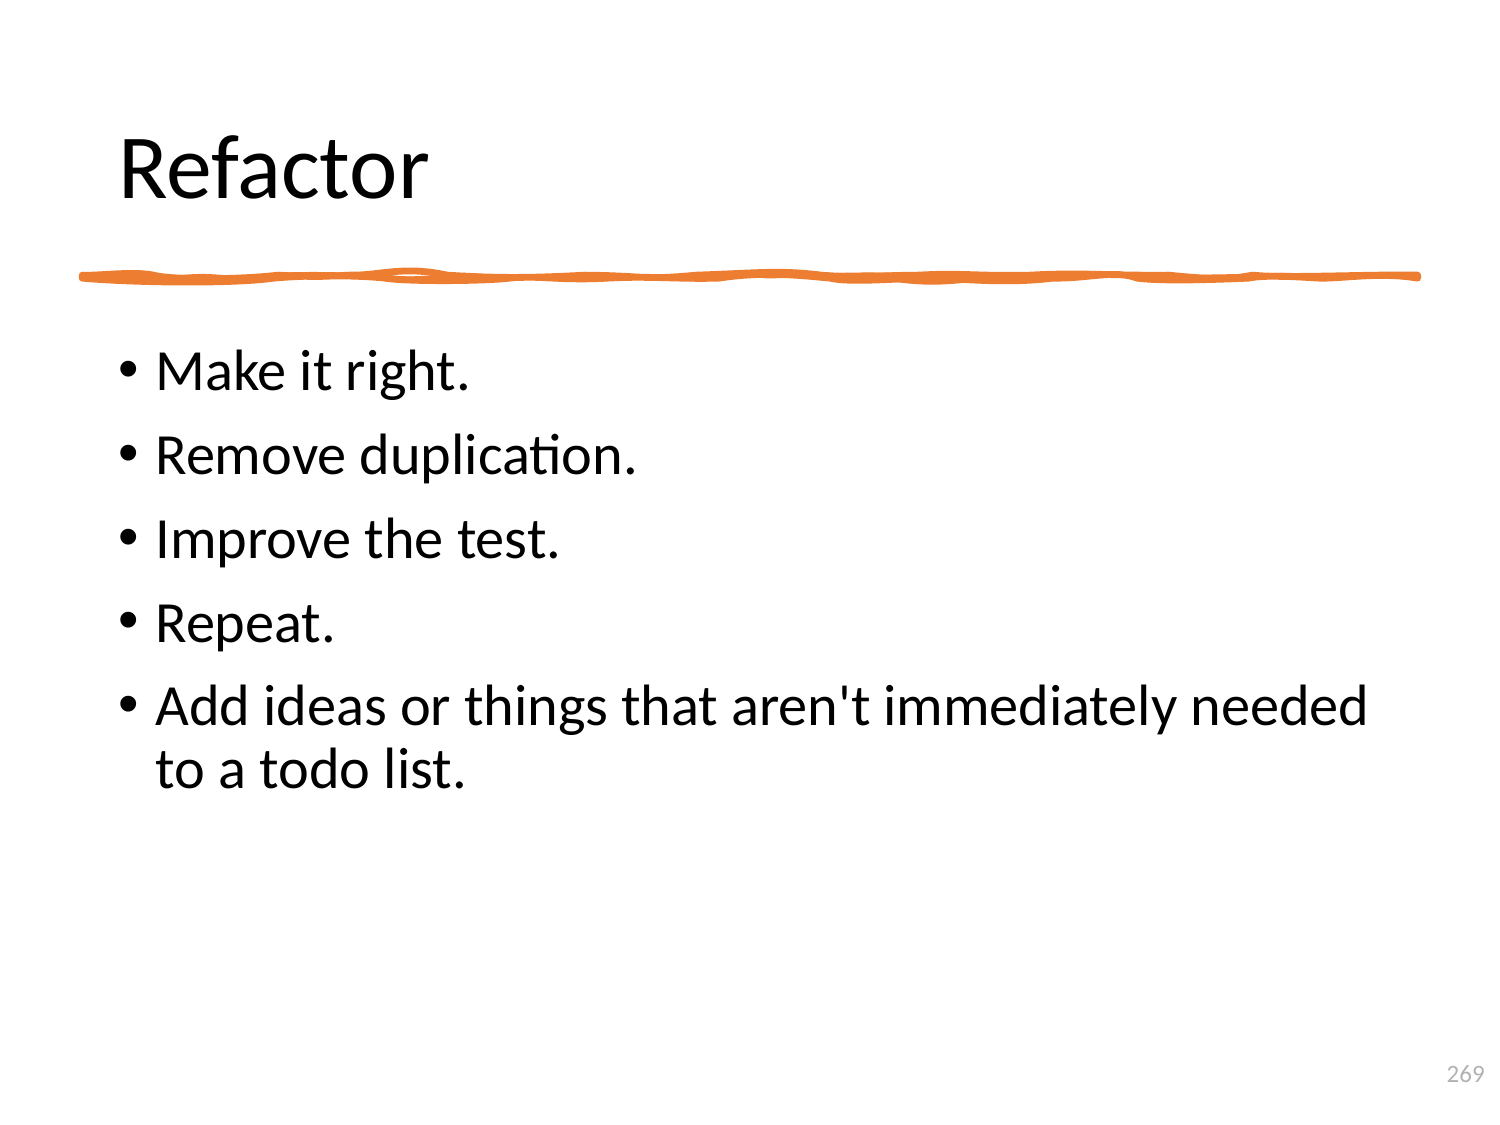

# Refactor
Make it right.
Remove duplication.
Improve the test.
Repeat.
Add ideas or things that aren't immediately needed to a todo list.

269